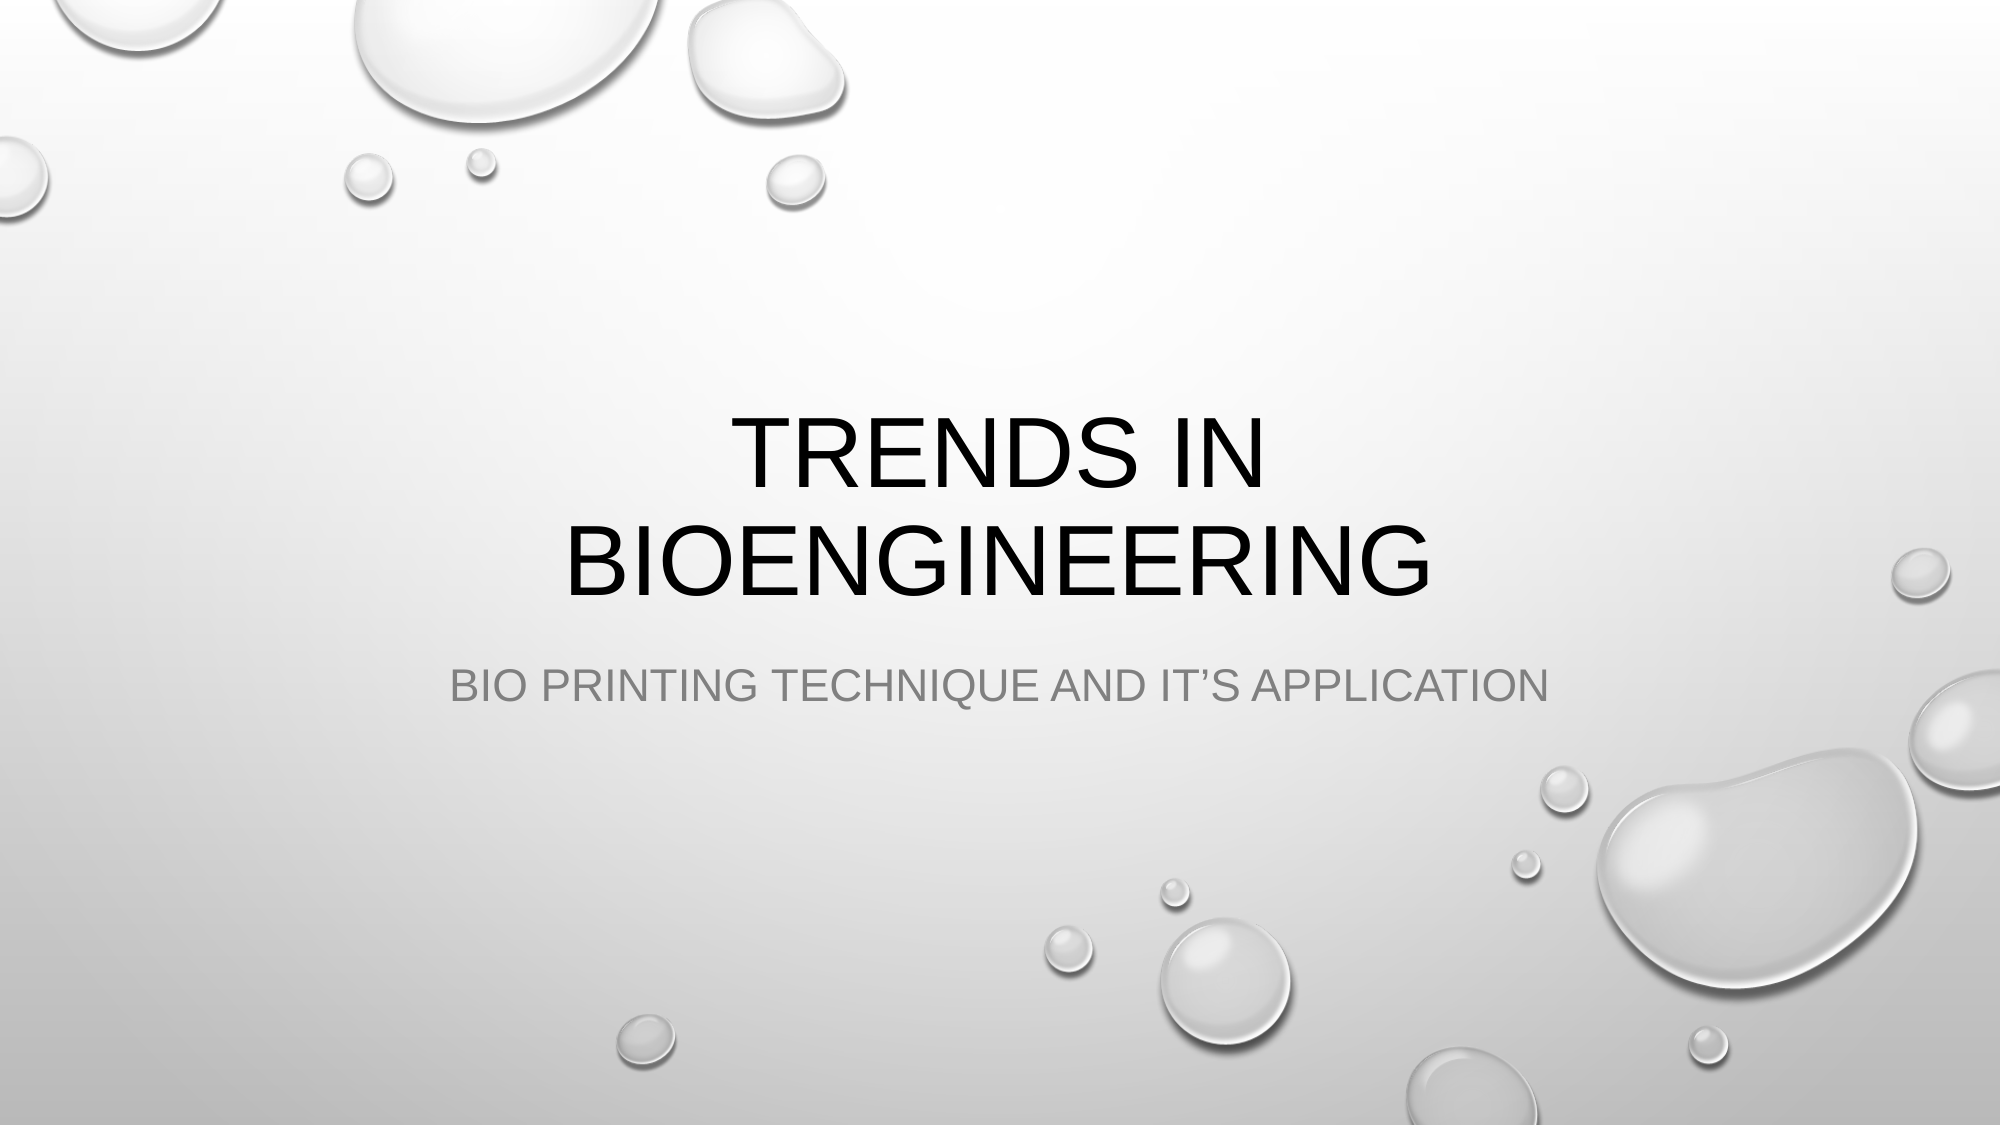

# Trends in bioengineering
Bio printing technique and it’s application